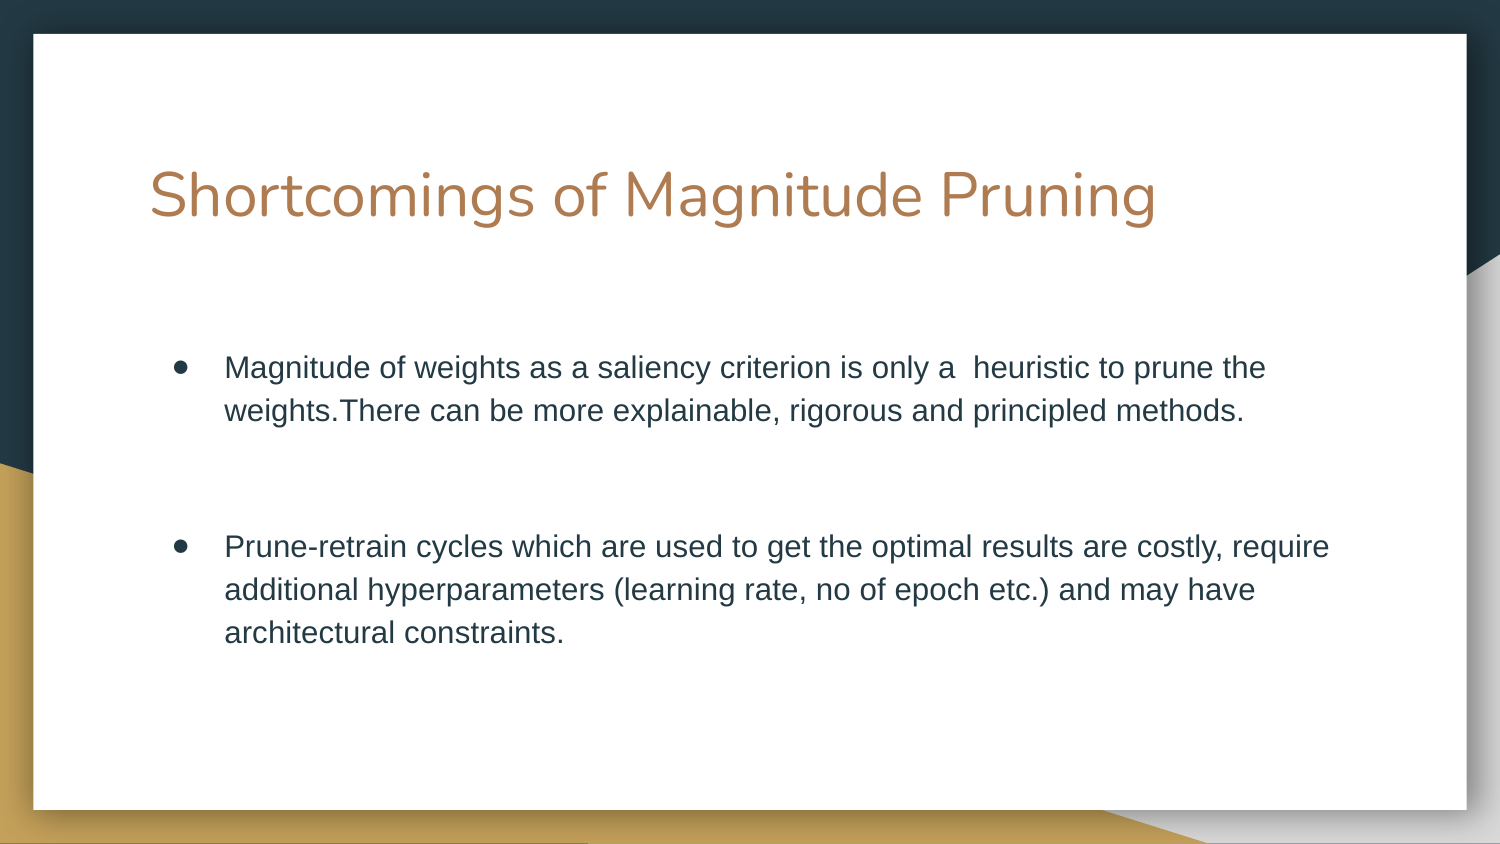

# Shortcomings of Magnitude Pruning
Magnitude of weights as a saliency criterion is only a  heuristic to prune the weights.There can be more explainable, rigorous and principled methods.

Prune-retrain cycles which are used to get the optimal results are costly, require additional hyperparameters (learning rate, no of epoch etc.) and may have architectural constraints.